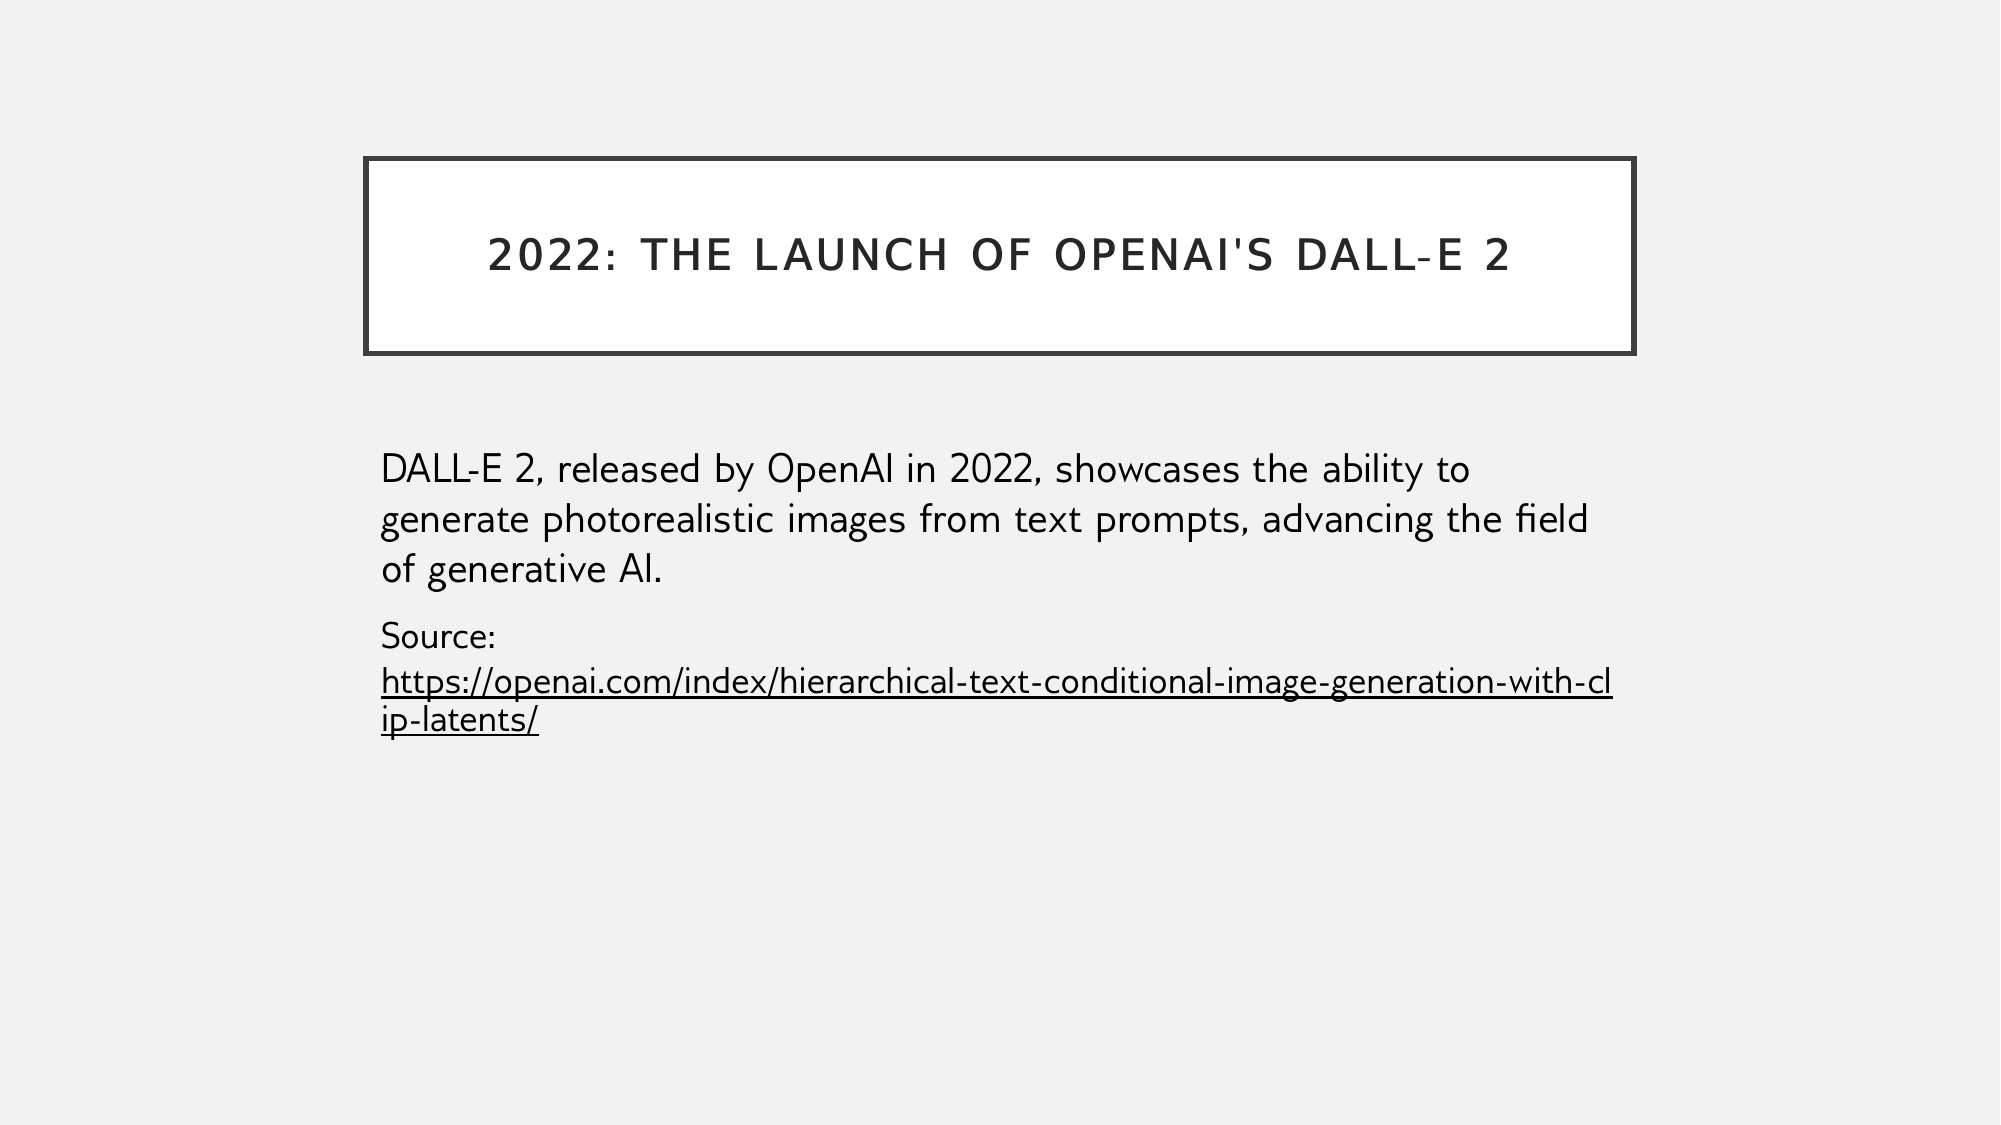

# 2022: The launch of OpenAI's DALL-E 2
DALL-E 2, released by OpenAI in 2022, showcases the ability to generate photorealistic images from text prompts, advancing the field of generative AI.
Source:https://openai.com/index/hierarchical-text-conditional-image-generation-with-clip-latents/